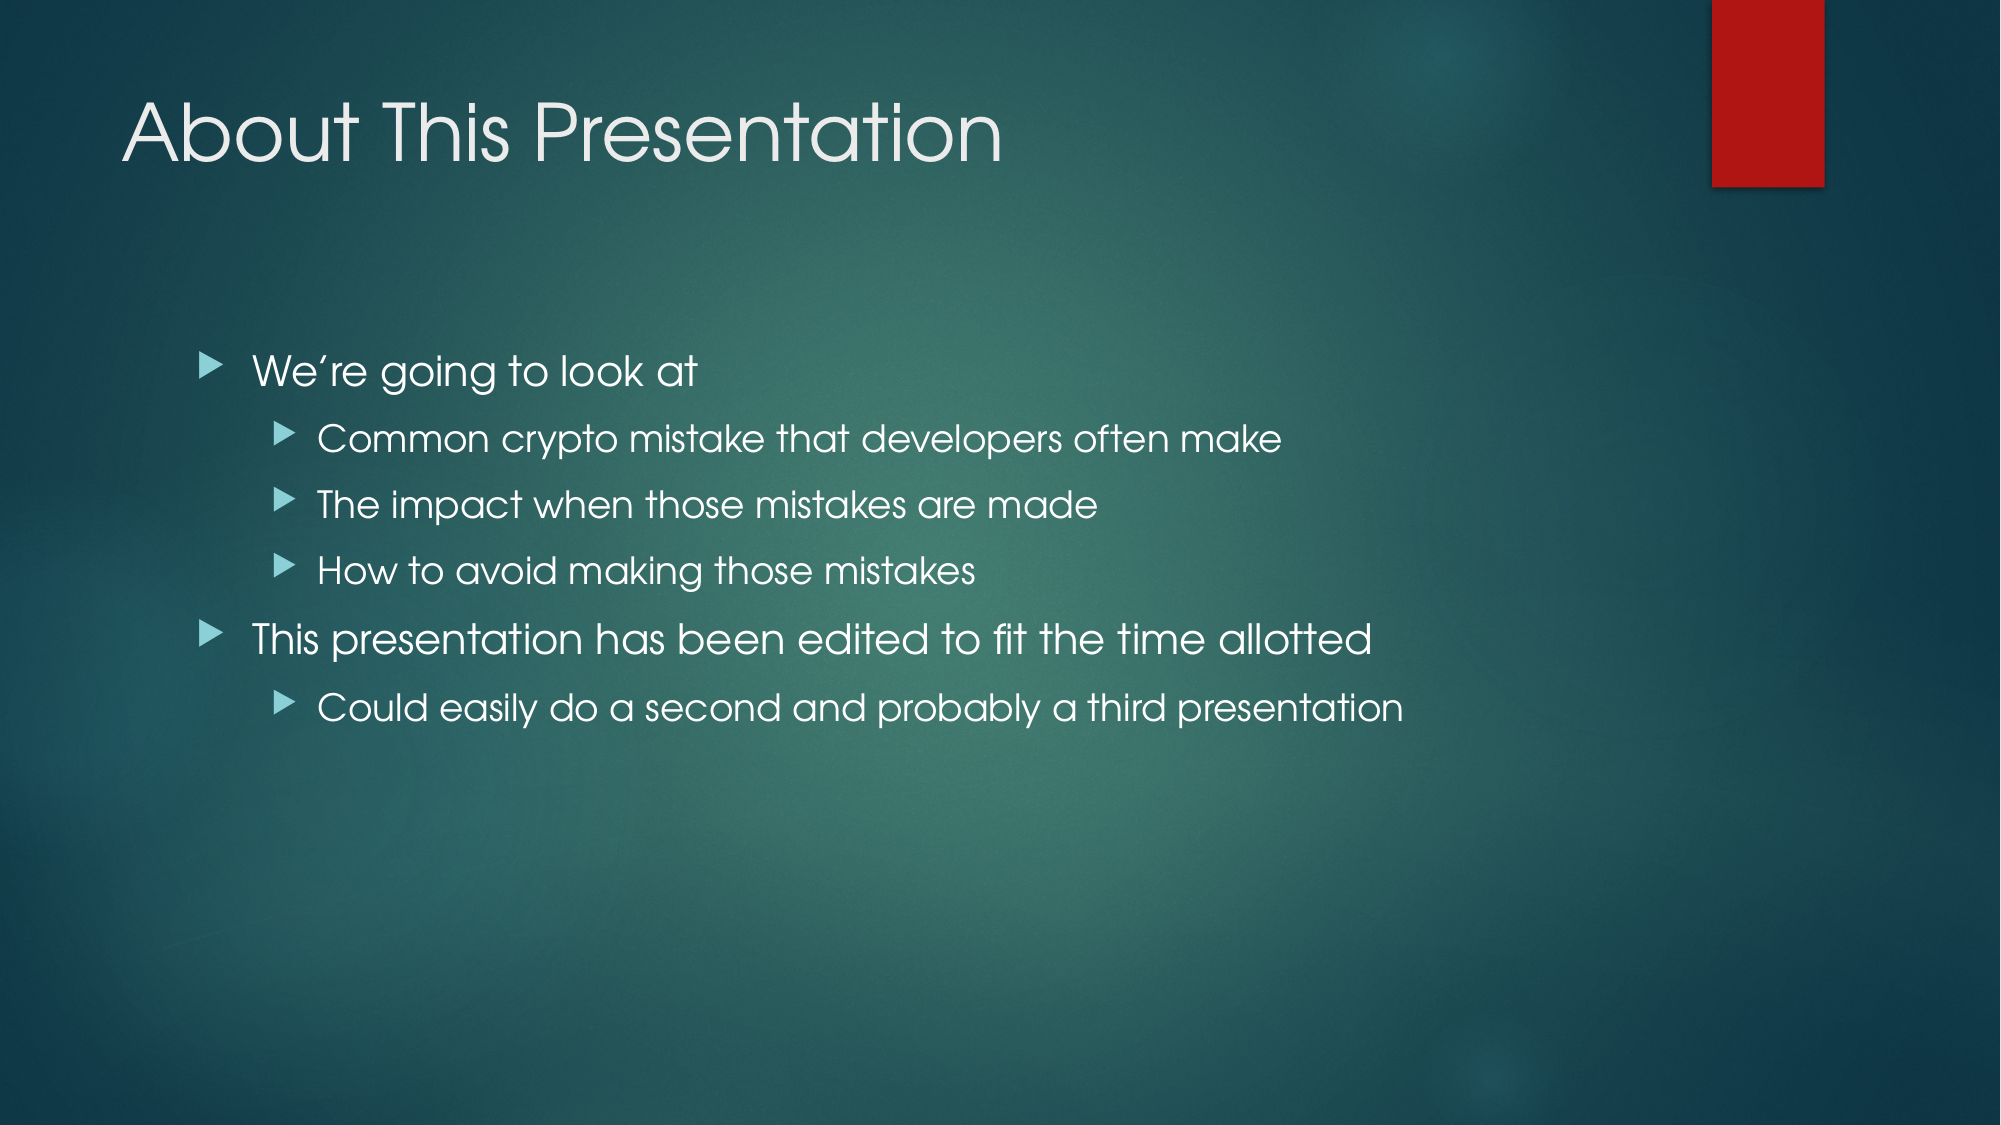

# About This Presentation
We’re going to look at
Common crypto mistake that developers often make
The impact when those mistakes are made
How to avoid making those mistakes
This presentation has been edited to fit the time allotted
Could easily do a second and probably a third presentation